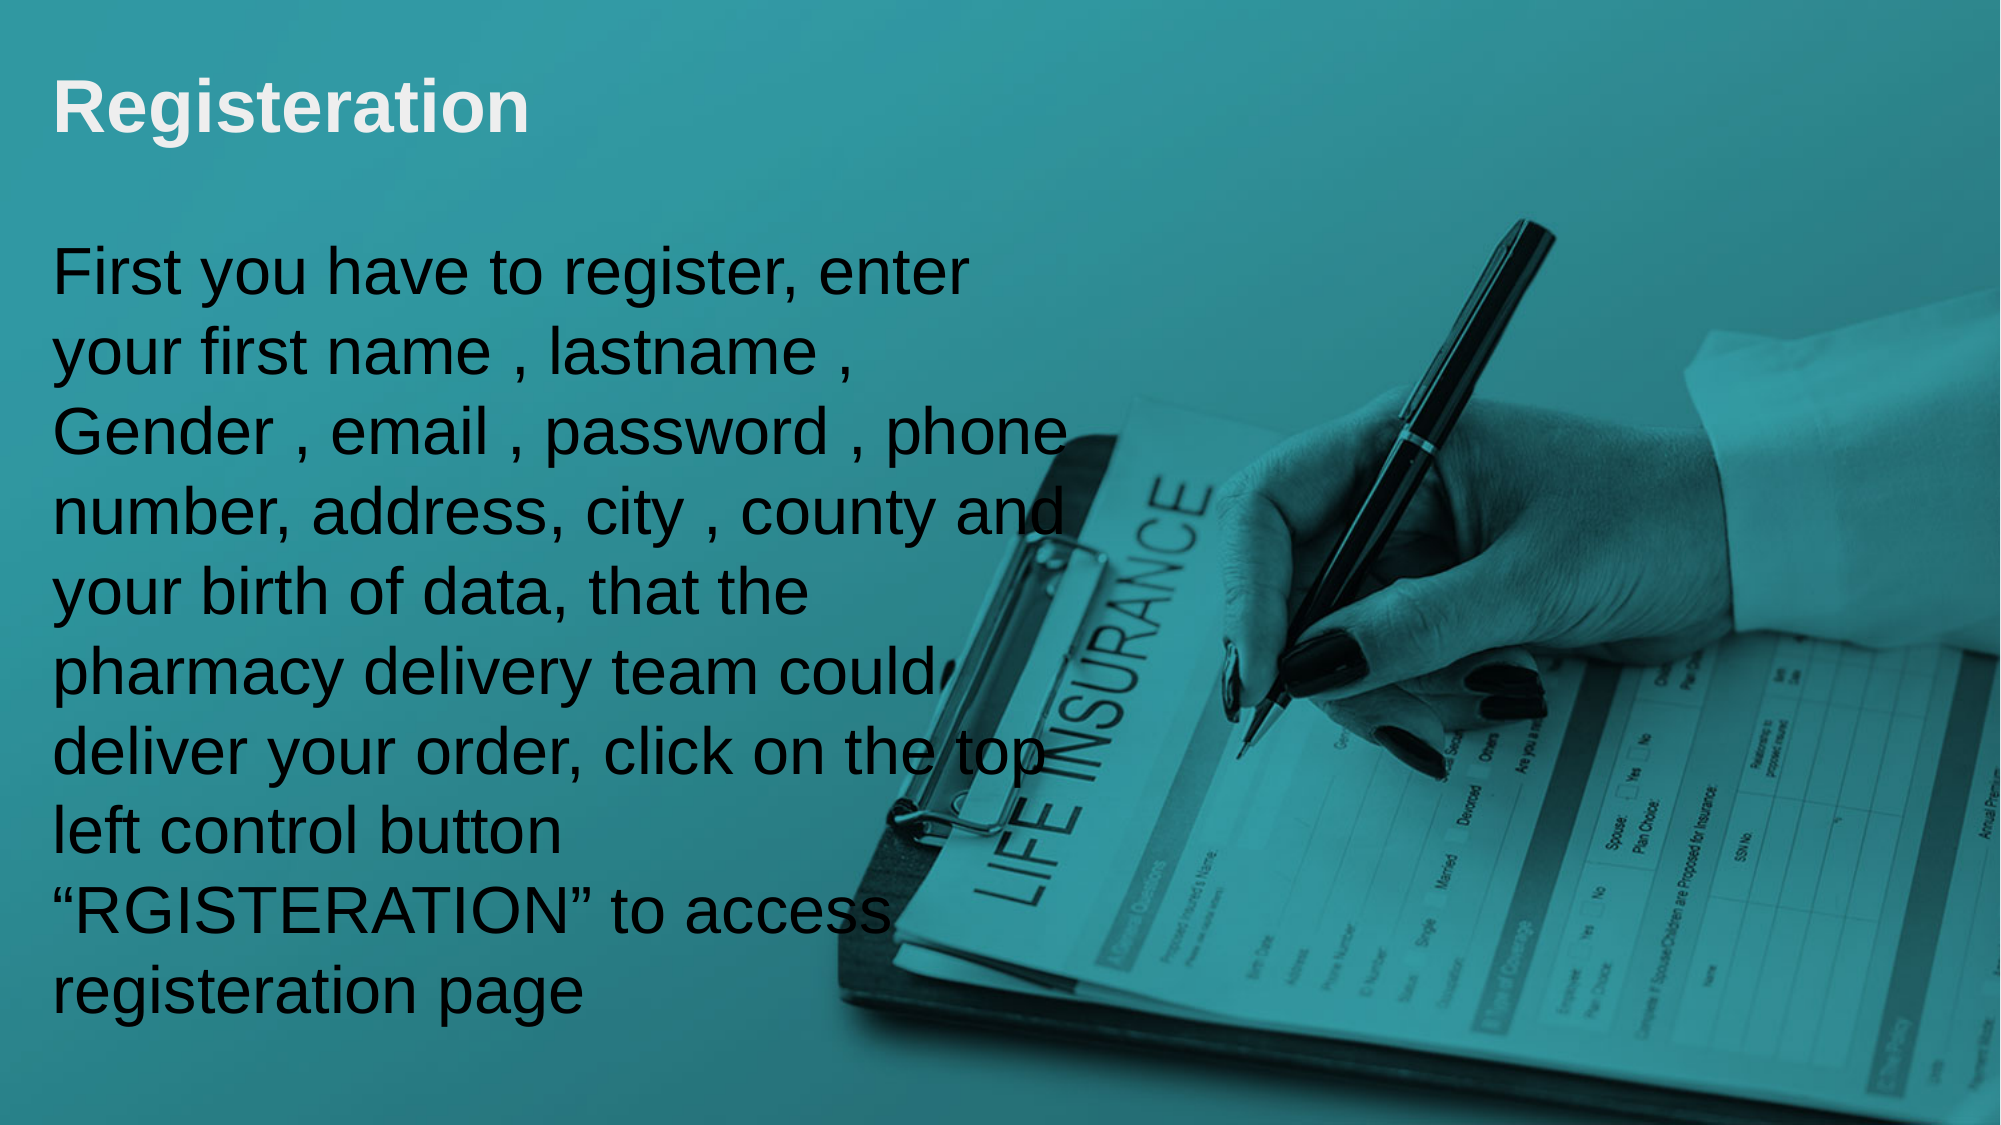

Registeration

First you have to register, enter your first name , lastname , Gender , email , password , phone number, address, city , county and your birth of data, that the pharmacy delivery team could deliver your order, click on the top left control button “RGISTERATION” to access registeration page